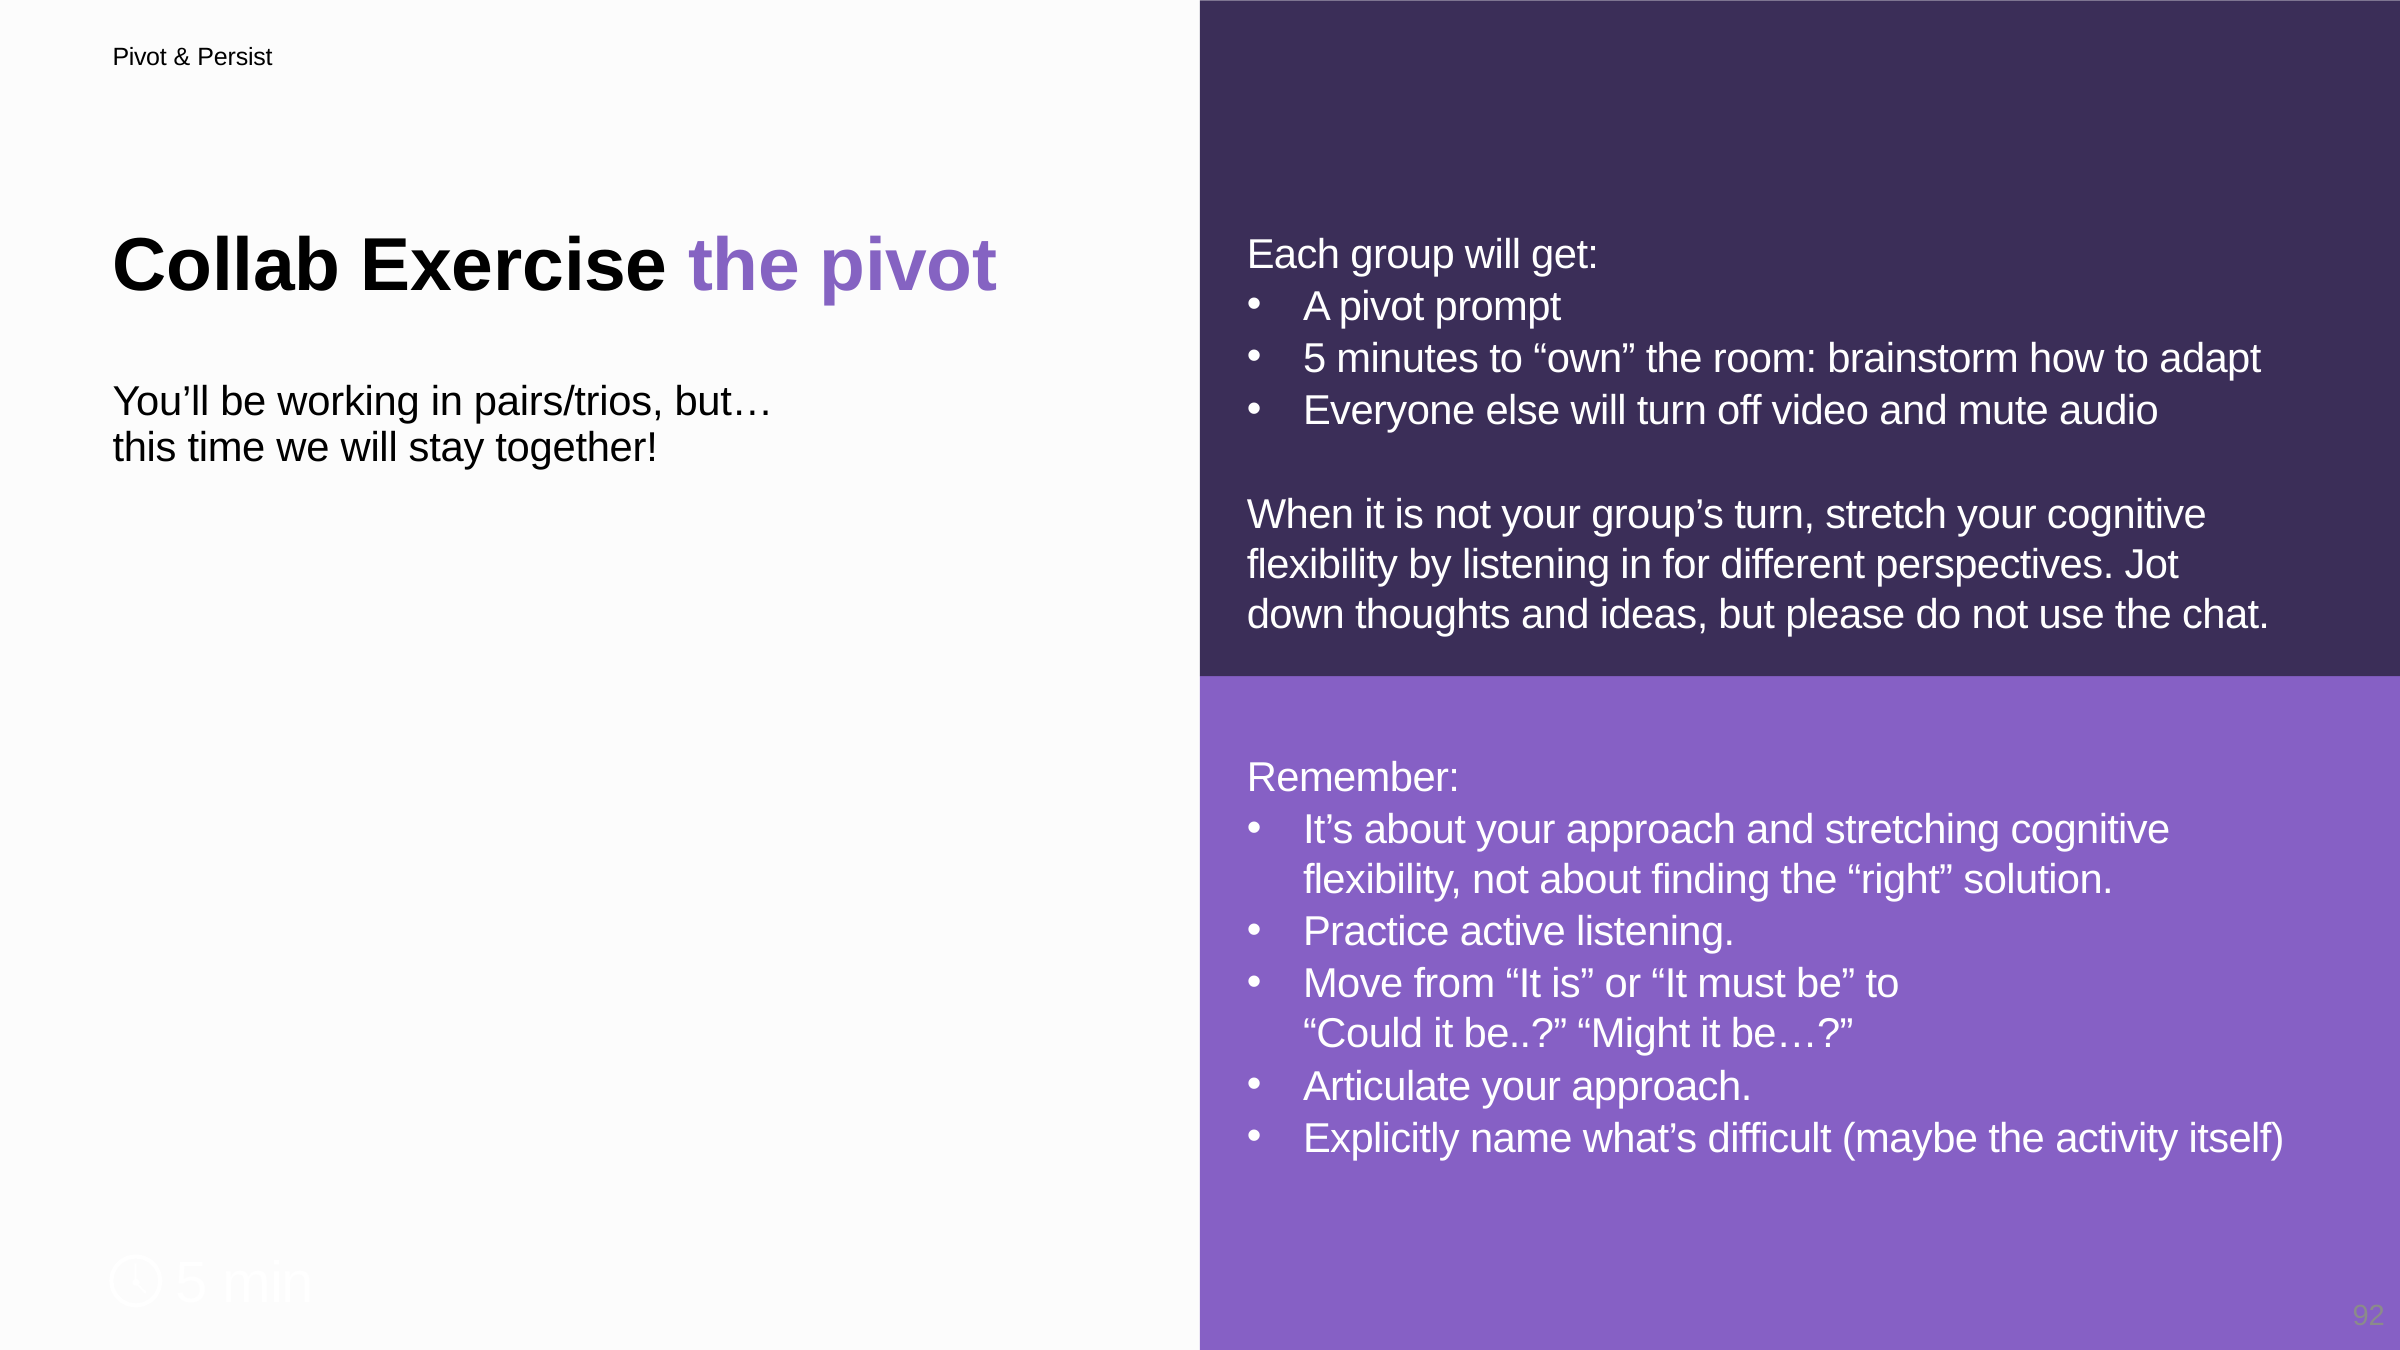

Collab Exercise the pivot
Each group will get:
A pivot prompt
5 minutes to “own” the room: brainstorm how to adapt
Everyone else will turn off video and mute audio

When it is not your group’s turn, stretch your cognitive flexibility by listening in for different perspectives. Jot down thoughts and ideas, but please do not use the chat.

You’ll be working in pairs/trios, but…
this time we will stay together!
Remember:
It’s about your approach and stretching cognitive flexibility, not about finding the “right” solution.
Practice active listening.
Move from “It is” or “It must be” to
“Could it be..?” “Might it be…?”
Articulate your approach.
Explicitly name what’s difficult (maybe the activity itself)
5 min

92